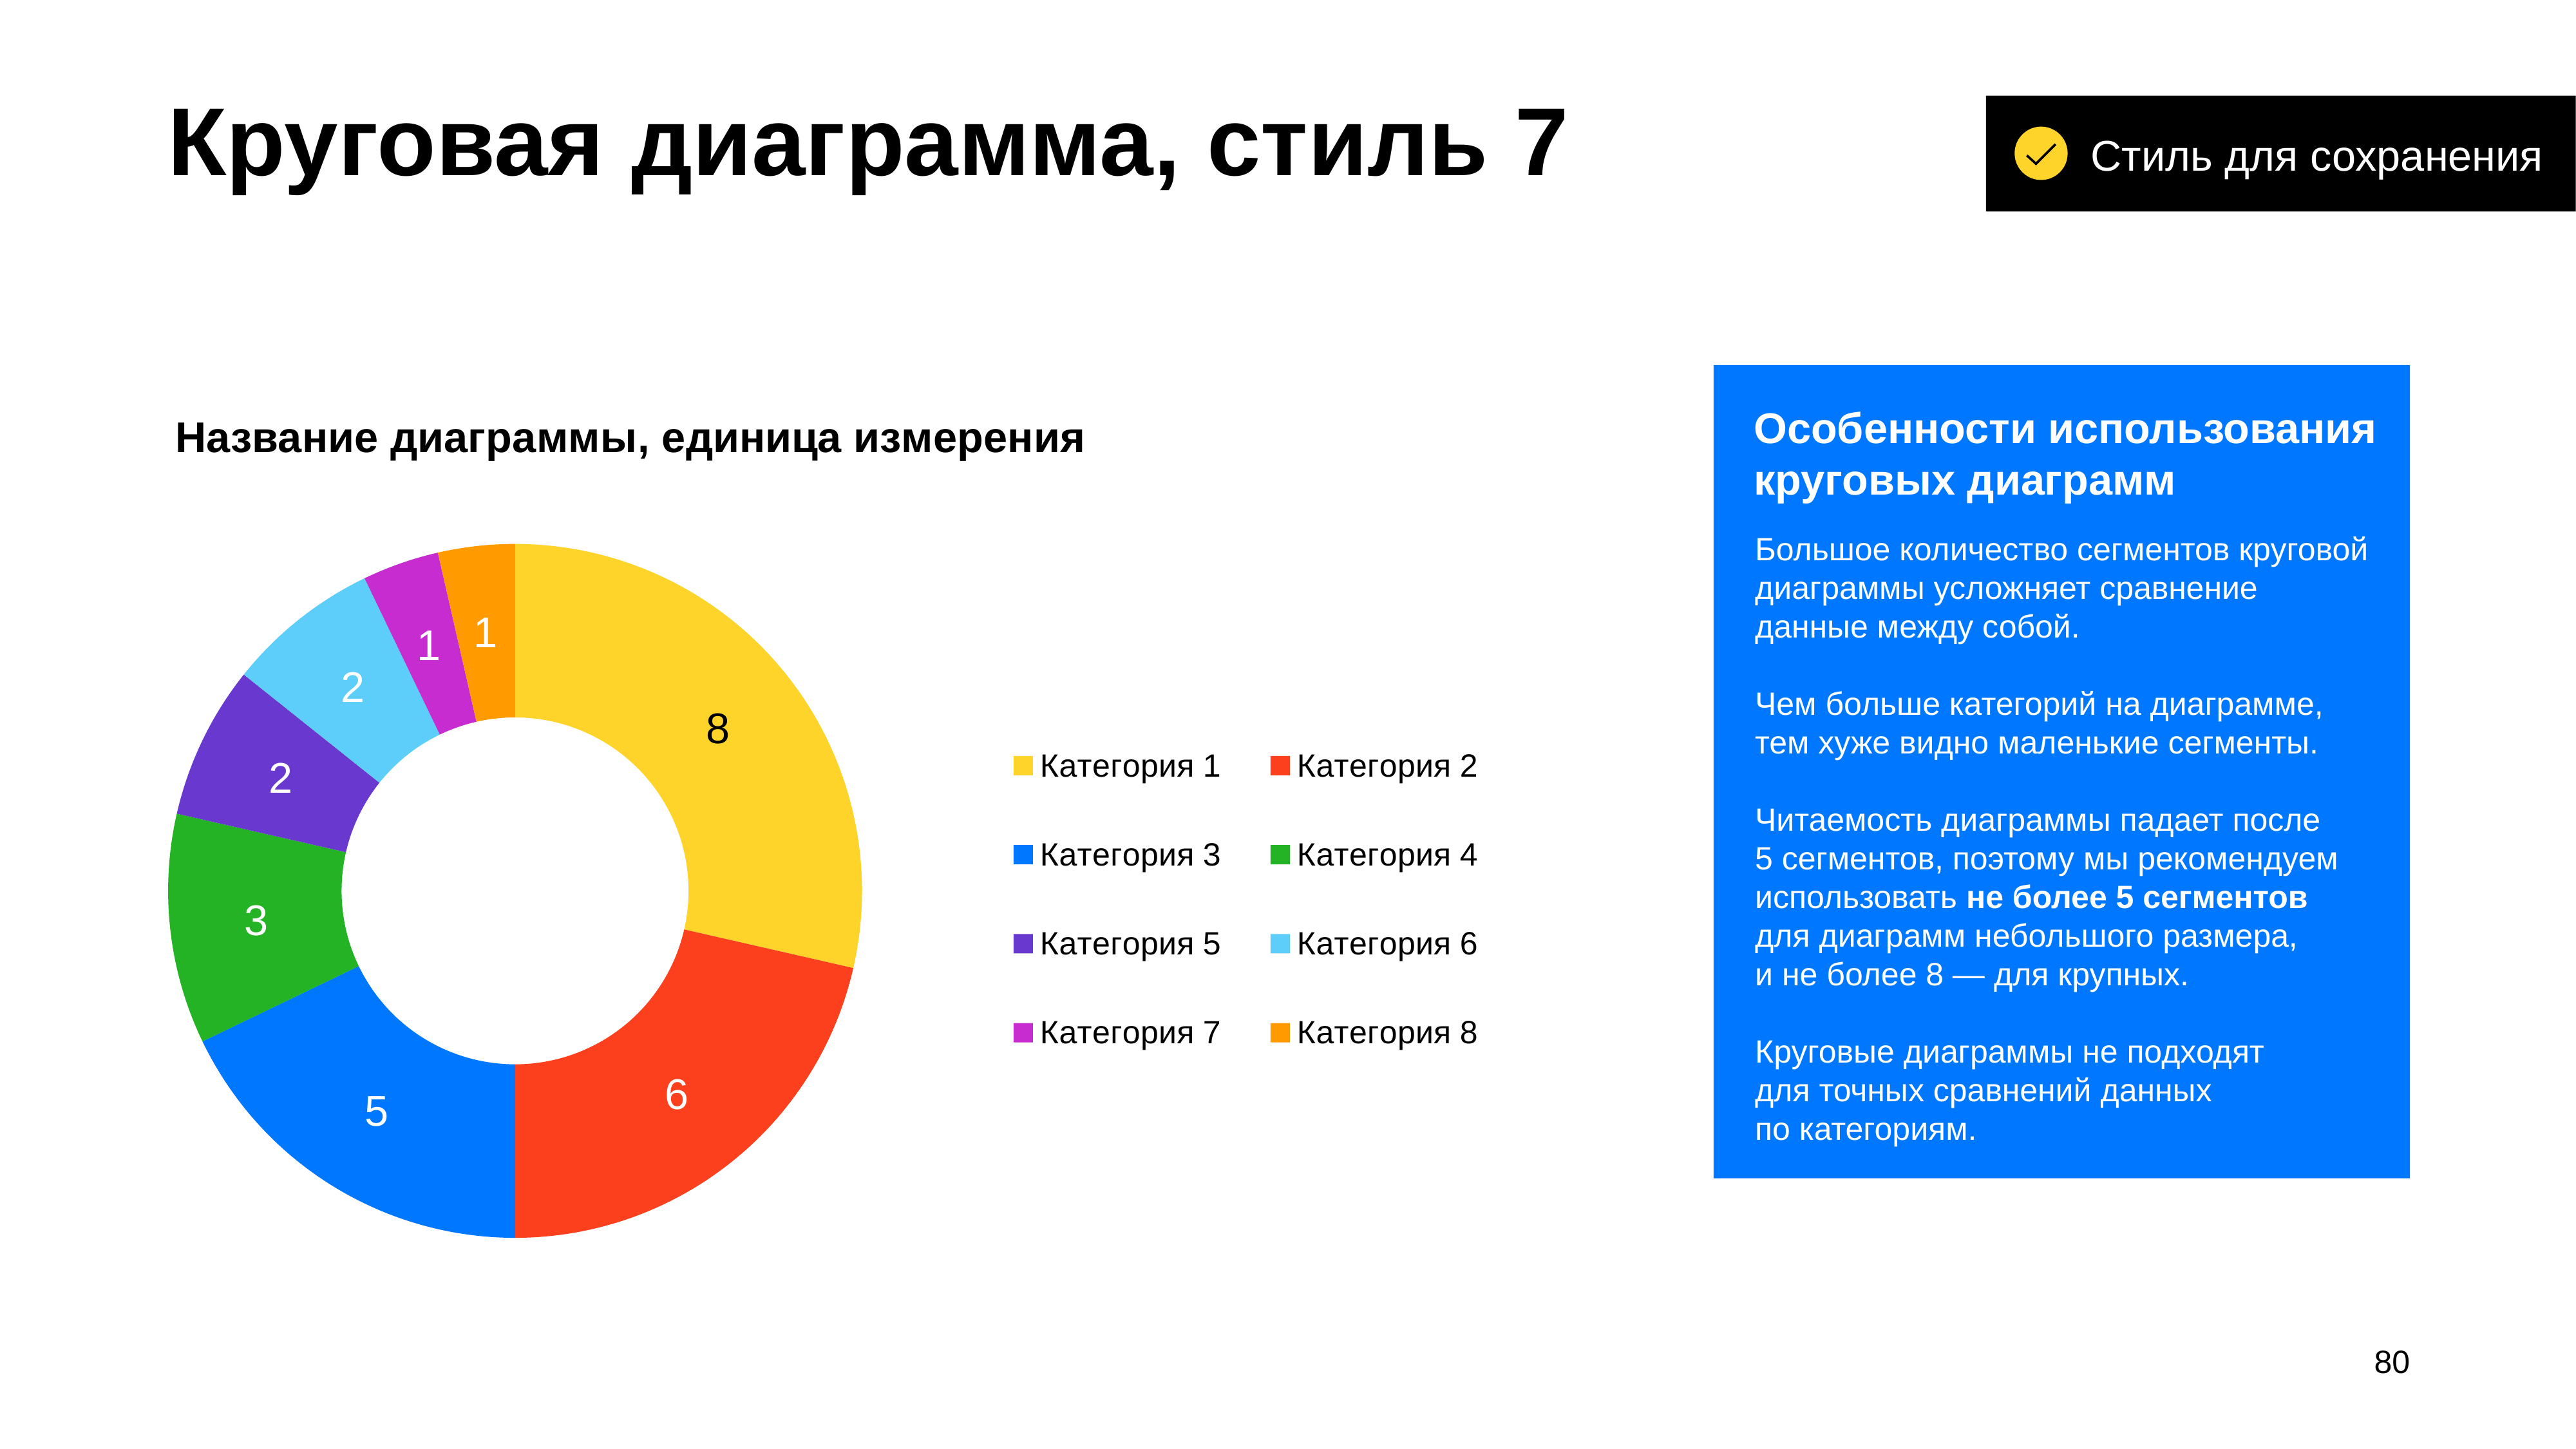

# Круговая диаграмма, стиль 7
        Стиль для сохранения

### Chart: Название диаграммы, единица измерения

| Category | Продажи |
|---|---|
| Категория 1 | 8.0 |
| Категория 2 | 6.0 |
| Категория 3 | 5.0 |
| Категория 4 | 3.0 |
| Категория 5 | 2.0 |
| Категория 6 | 2.0 |
| Категория 7 | 1.0 |
| Категория 8 | 1.0 |
Особенности использования
круговых диаграмм
Большое количество сегментов круговой диаграммы усложняет сравнение данные между собой.
Чем больше категорий на диаграмме, тем хуже видно маленькие сегменты.
Читаемость диаграммы падает после
5 сегментов, поэтому мы рекомендуем использовать не более 5 сегментов
для диаграмм небольшого размера,
и не более 8 — для крупных.
Круговые диаграммы не подходят
для точных сравнений данных
по категориям.
80